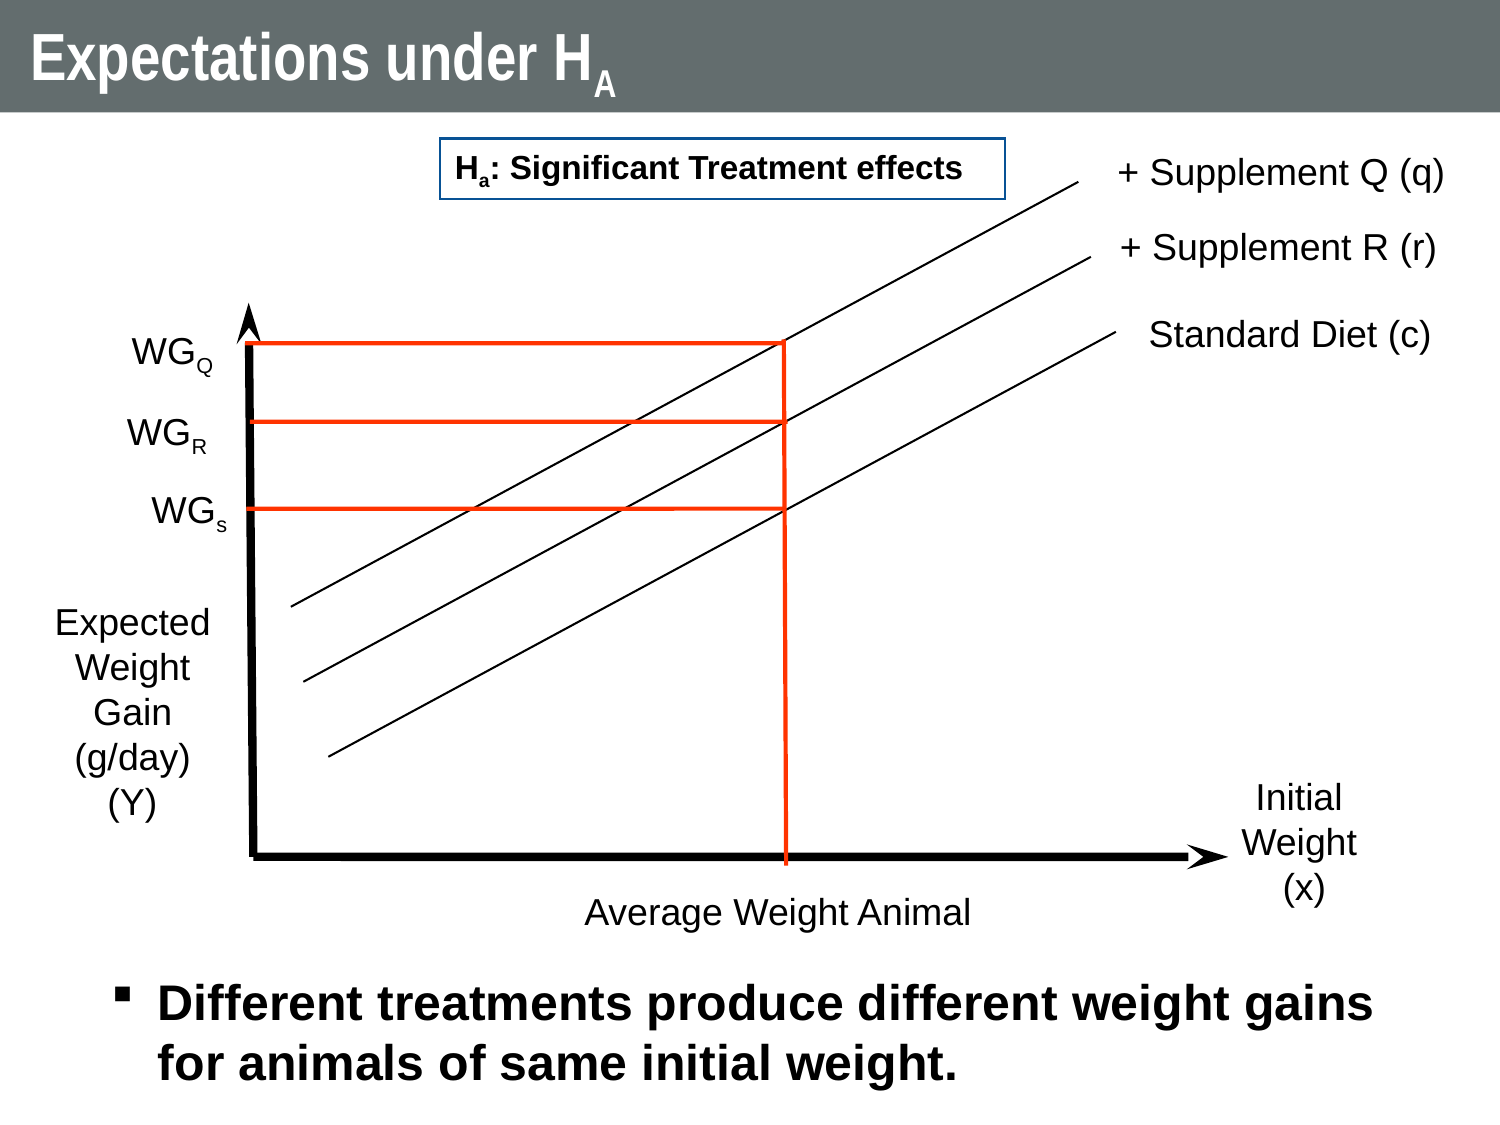

# Expectations under HA
Ha: Significant Treatment effects
+ Supplement Q (q)

+ Supplement R (r)

Standard Diet (c)
WGQ

WGR

WGs

Expected
Weight
Gain
(g/day)
(Y)
Initial
Weight
(x)

Average Weight Animal
Different treatments produce different weight gains for animals of same initial weight.